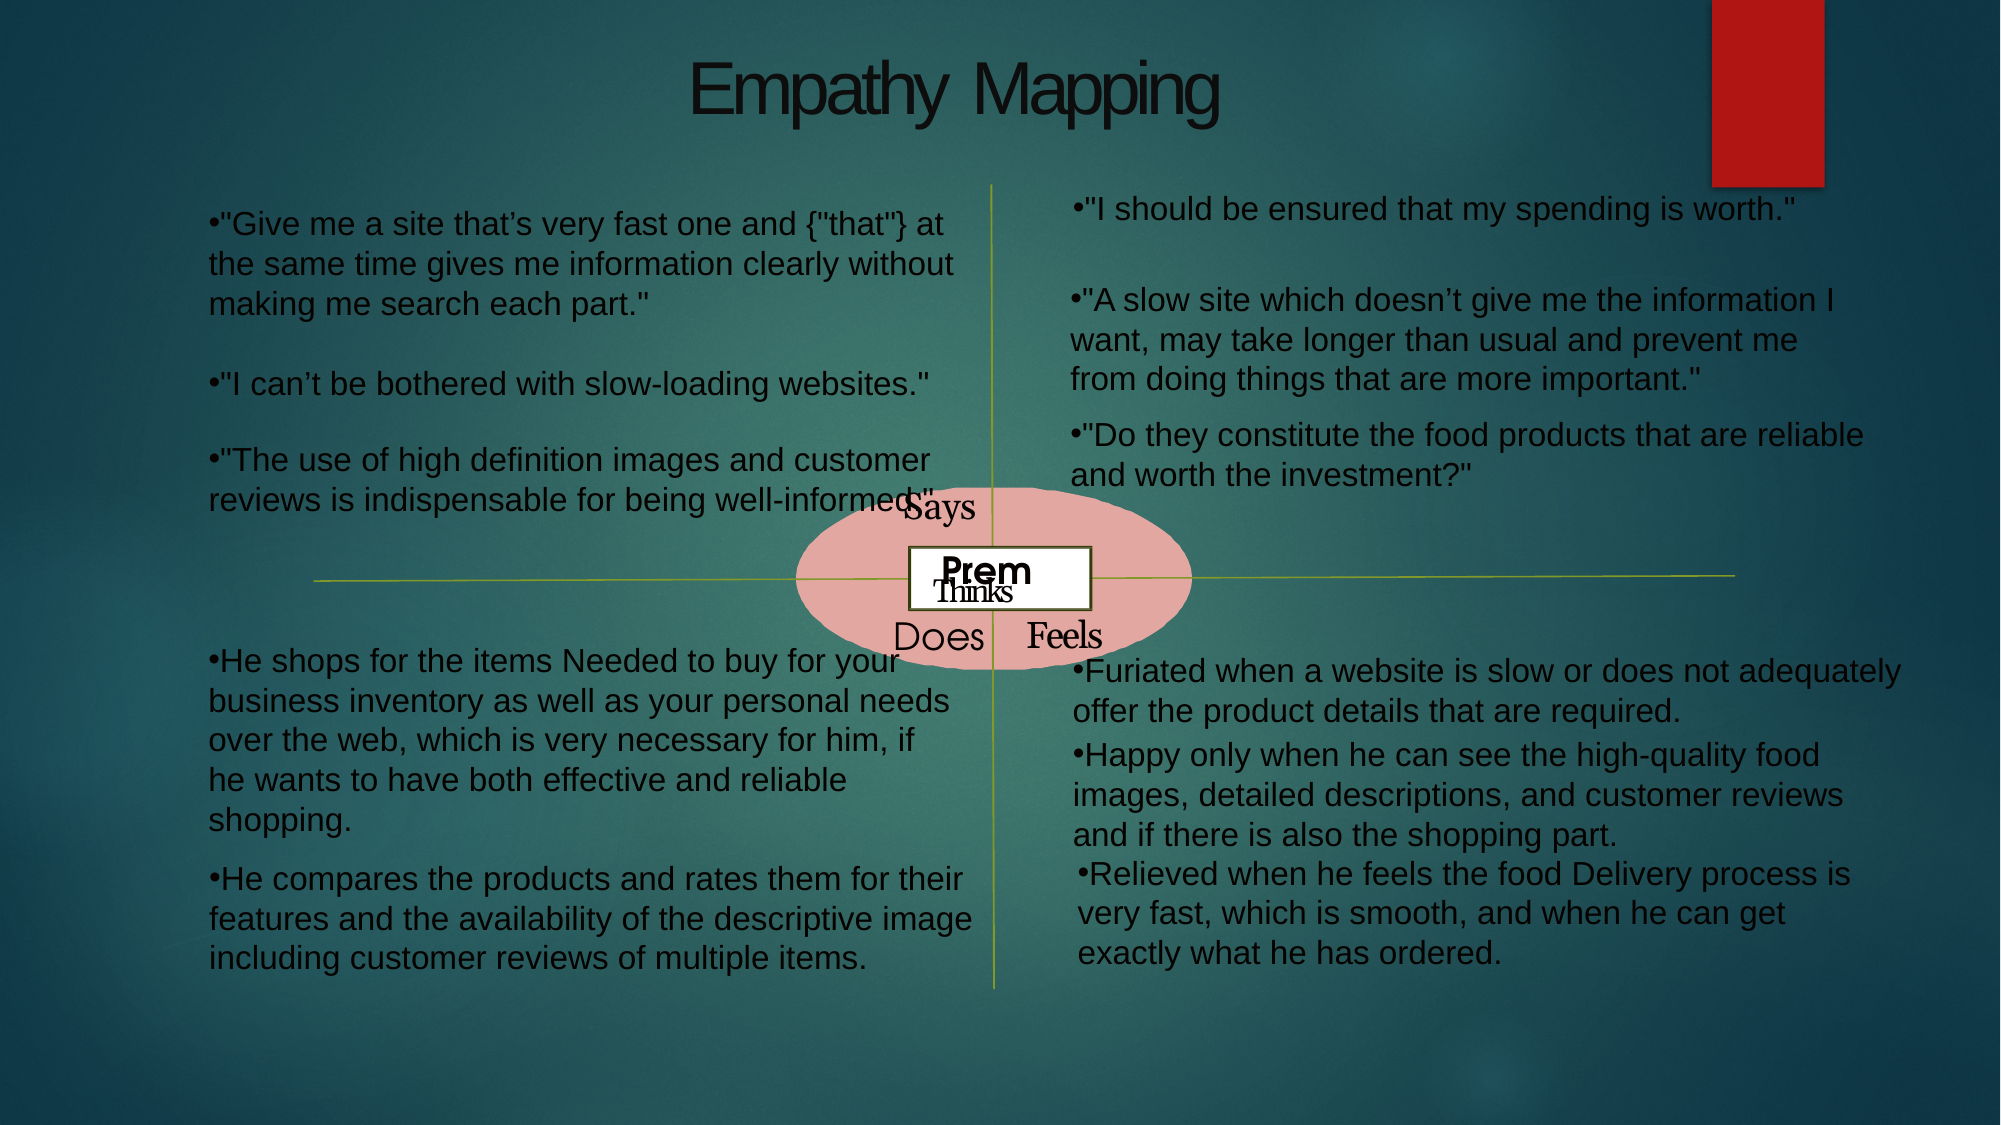

Empathy Mapping

   Prem
"I should be ensured that my spending is worth."
"Give me a site that’s very fast one and {"that"} at the same time gives me information clearly without making me search each part."

"I can’t be bothered with slow-loading websites."
"A slow site which doesn’t give me the information I want, may take longer than usual and prevent me from doing things that are more important."
"Do they constitute the food products that are reliable and worth the investment?"
"The use of high definition images and customer reviews is indispensable for being well-informed."

Says	Thinks
Does
Feels
He shops for the items Needed to buy for your business inventory as well as your personal needs over the web, which is very necessary for him, if he wants to have both effective and reliable shopping.
Furiated when a website is slow or does not adequately offer the product details that are required.
Happy only when he can see the high-quality food images, detailed descriptions, and customer reviews and if there is also the shopping part.
Relieved when he feels the food Delivery process is very fast, which is smooth, and when he can get exactly what he has ordered.
He compares the products and rates them for their features and the availability of the descriptive image including customer reviews of multiple items.